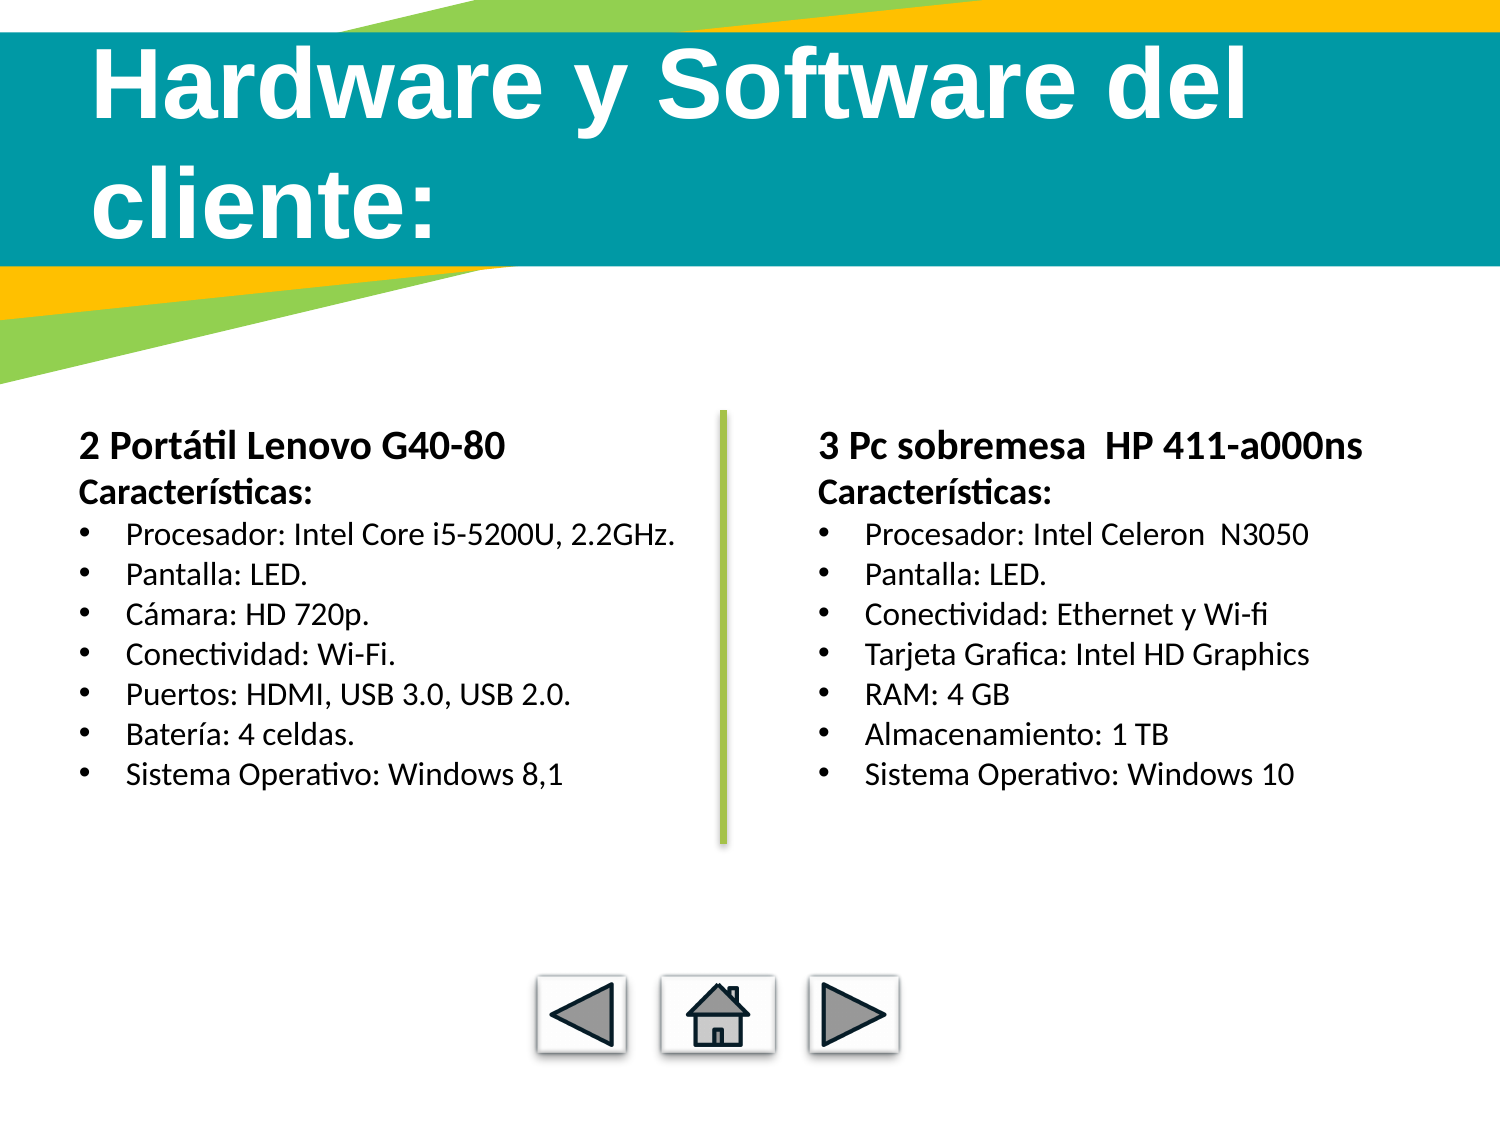

Hardware y Software del cliente:

2 Portátil Lenovo G40-80
Características:
Procesador: Intel Core i5-5200U, 2.2GHz.
Pantalla: LED.
Cámara: HD 720p.
Conectividad: Wi-Fi.
Puertos: HDMI, USB 3.0, USB 2.0.
Batería: 4 celdas.
Sistema Operativo: Windows 8,1

3 Pc sobremesa  HP 411-a000ns
Características:
Procesador: Intel Celeron  N3050
Pantalla: LED.
Conectividad: Ethernet y Wi-fi
Tarjeta Grafica: Intel HD Graphics
RAM: 4 GB
Almacenamiento: 1 TB
Sistema Operativo: Windows 10